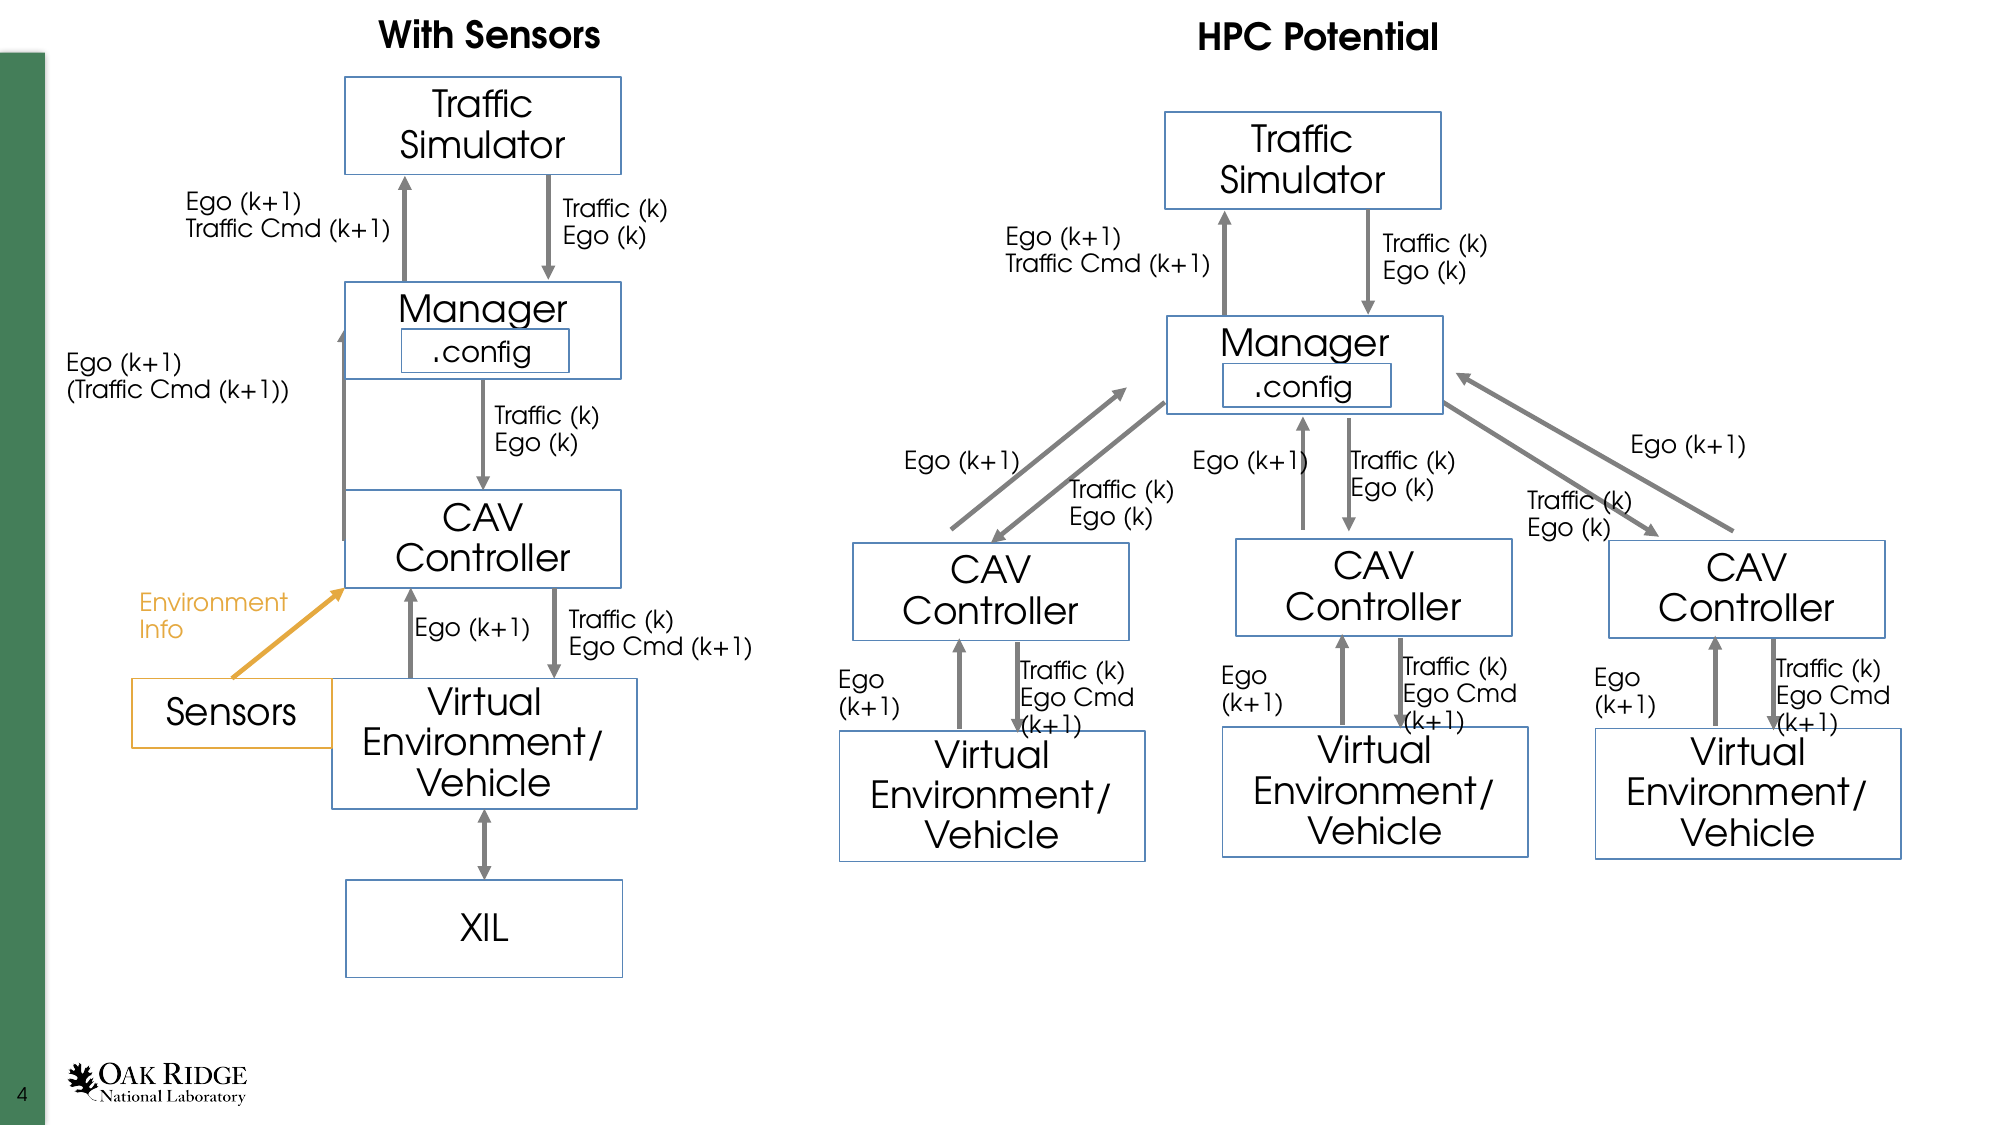

With Sensors
HPC Potential
Traffic Simulator
Traffic Simulator
Ego (k+1)
Traffic Cmd (k+1)
Traffic (k)
Ego (k)
Ego (k+1)
Traffic Cmd (k+1)
Traffic (k)
Ego (k)
Manager

Manager

.config
Ego (k+1)
(Traffic Cmd (k+1))
.config
Traffic (k)
Ego (k)
Ego (k+1)
Ego (k+1)
Ego (k+1)
Traffic (k)
Ego (k)
Traffic (k)
Ego (k)
Traffic (k)
Ego (k)
CAV Controller
CAV Controller
CAV Controller
CAV Controller
Environment Info
Traffic (k)
Ego Cmd (k+1)
Ego (k+1)
Traffic (k)
Ego Cmd (k+1)
Traffic (k)
Ego Cmd (k+1)
Traffic (k)
Ego Cmd (k+1)
Ego (k+1)
Ego (k+1)
Ego (k+1)
Sensors
Virtual Environment/Vehicle
Virtual Environment/Vehicle
Virtual Environment/Vehicle
Virtual Environment/Vehicle
XIL